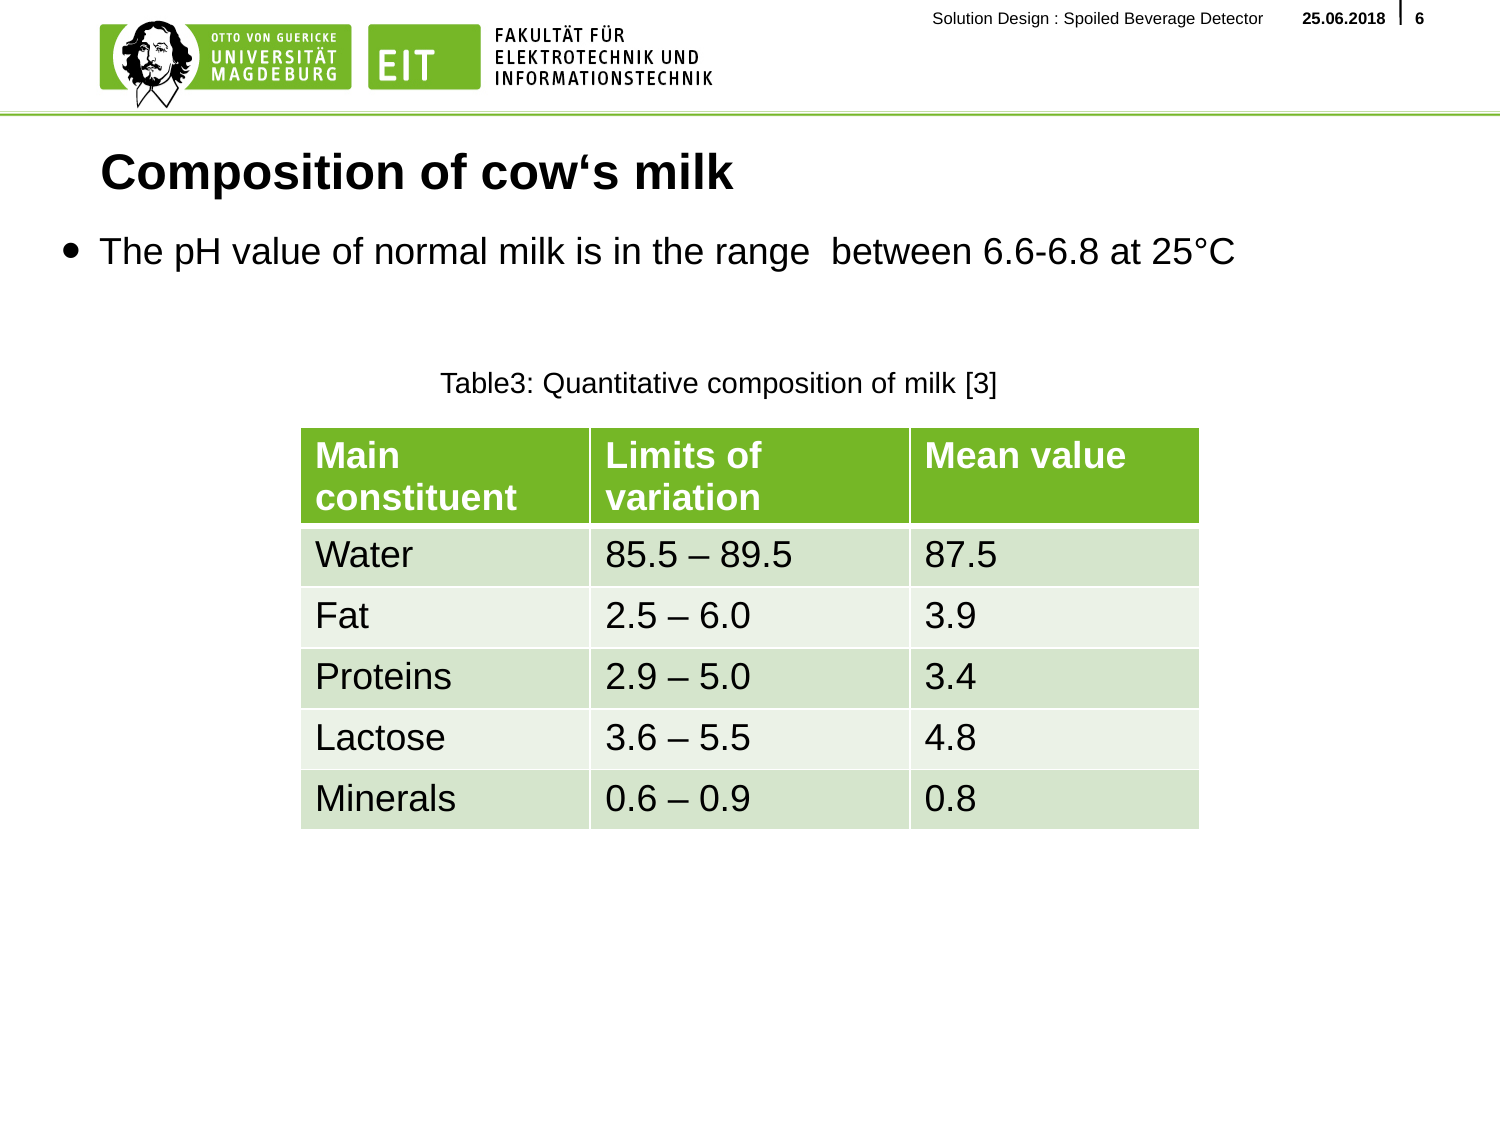

# Composition of cow‘s milk

The pH value of normal milk is in the range  between 6.6-6.8 at 25°C
Table3: Quantitative composition of milk [3]

| Main constituent | Limits of variation | Mean value |
| --- | --- | --- |
| Water | 85.5 – 89.5 | 87.5 |
| Fat | 2.5 – 6.0 | 3.9 |
| Proteins | 2.9 – 5.0 | 3.4 |
| Lactose | 3.6 – 5.5 | 4.8 |
| Minerals | 0.6 – 0.9 | 0.8 |